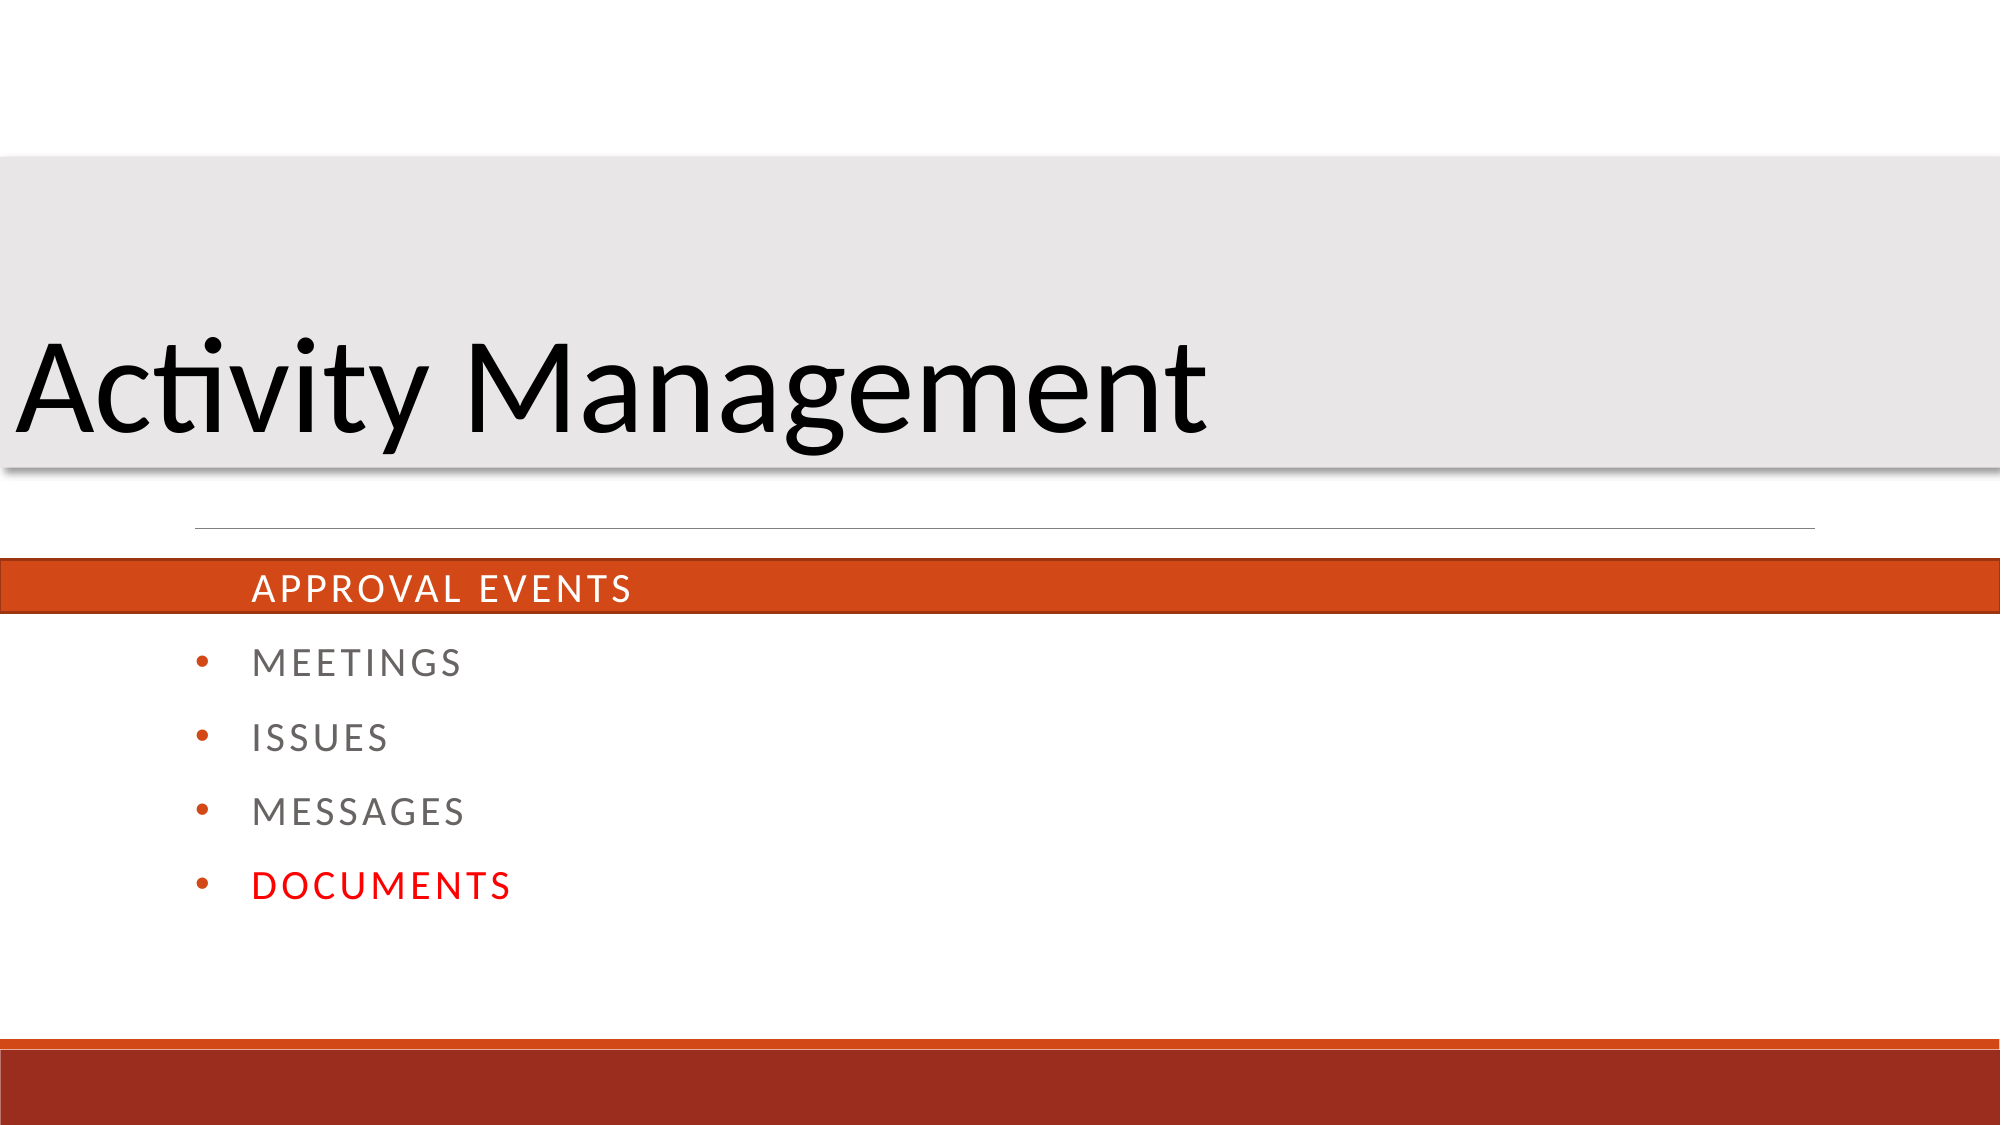

# Activity Management

Approval events
Meetings
Issues
Messages
documents